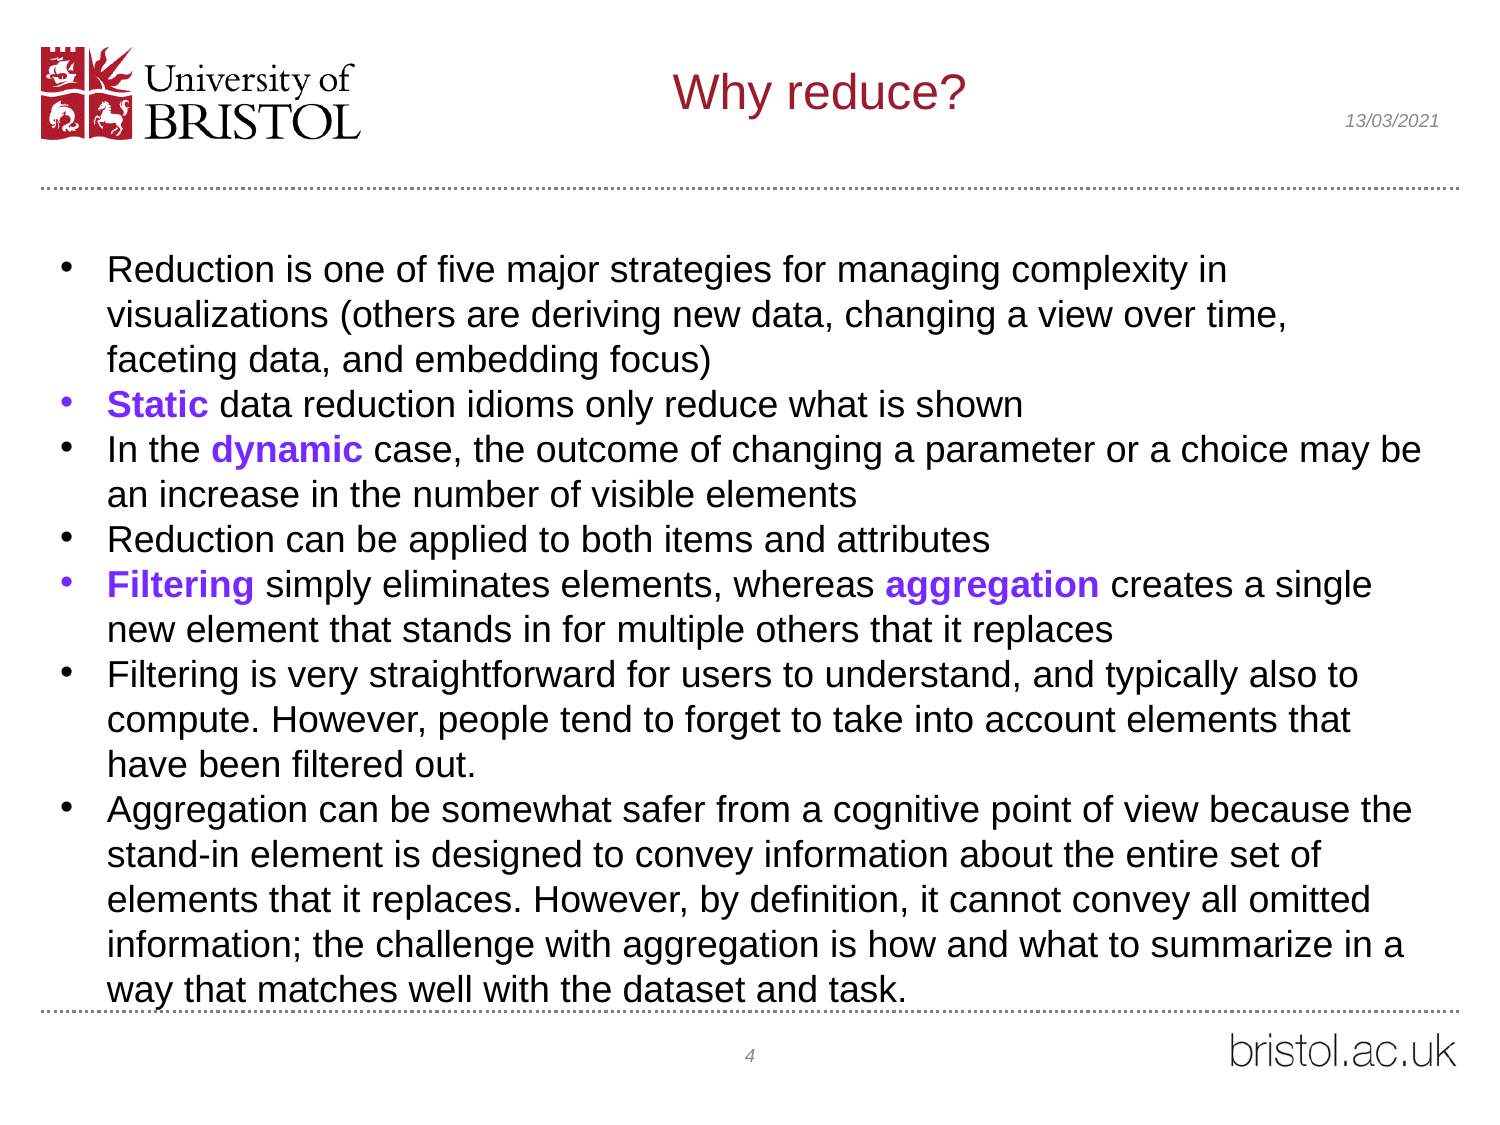

# Why reduce?
13/03/2021
Reduction is one of five major strategies for managing complexity in visualizations (others are deriving new data, changing a view over time, faceting data, and embedding focus)
Static data reduction idioms only reduce what is shown
In the dynamic case, the outcome of changing a parameter or a choice may be an increase in the number of visible elements
Reduction can be applied to both items and attributes
Filtering simply eliminates elements, whereas aggregation creates a single new element that stands in for multiple others that it replaces
Filtering is very straightforward for users to understand, and typically also to compute. However, people tend to forget to take into account elements that have been filtered out.
Aggregation can be somewhat safer from a cognitive point of view because the stand-in element is designed to convey information about the entire set of elements that it replaces. However, by definition, it cannot convey all omitted information; the challenge with aggregation is how and what to summarize in a way that matches well with the dataset and task.

4